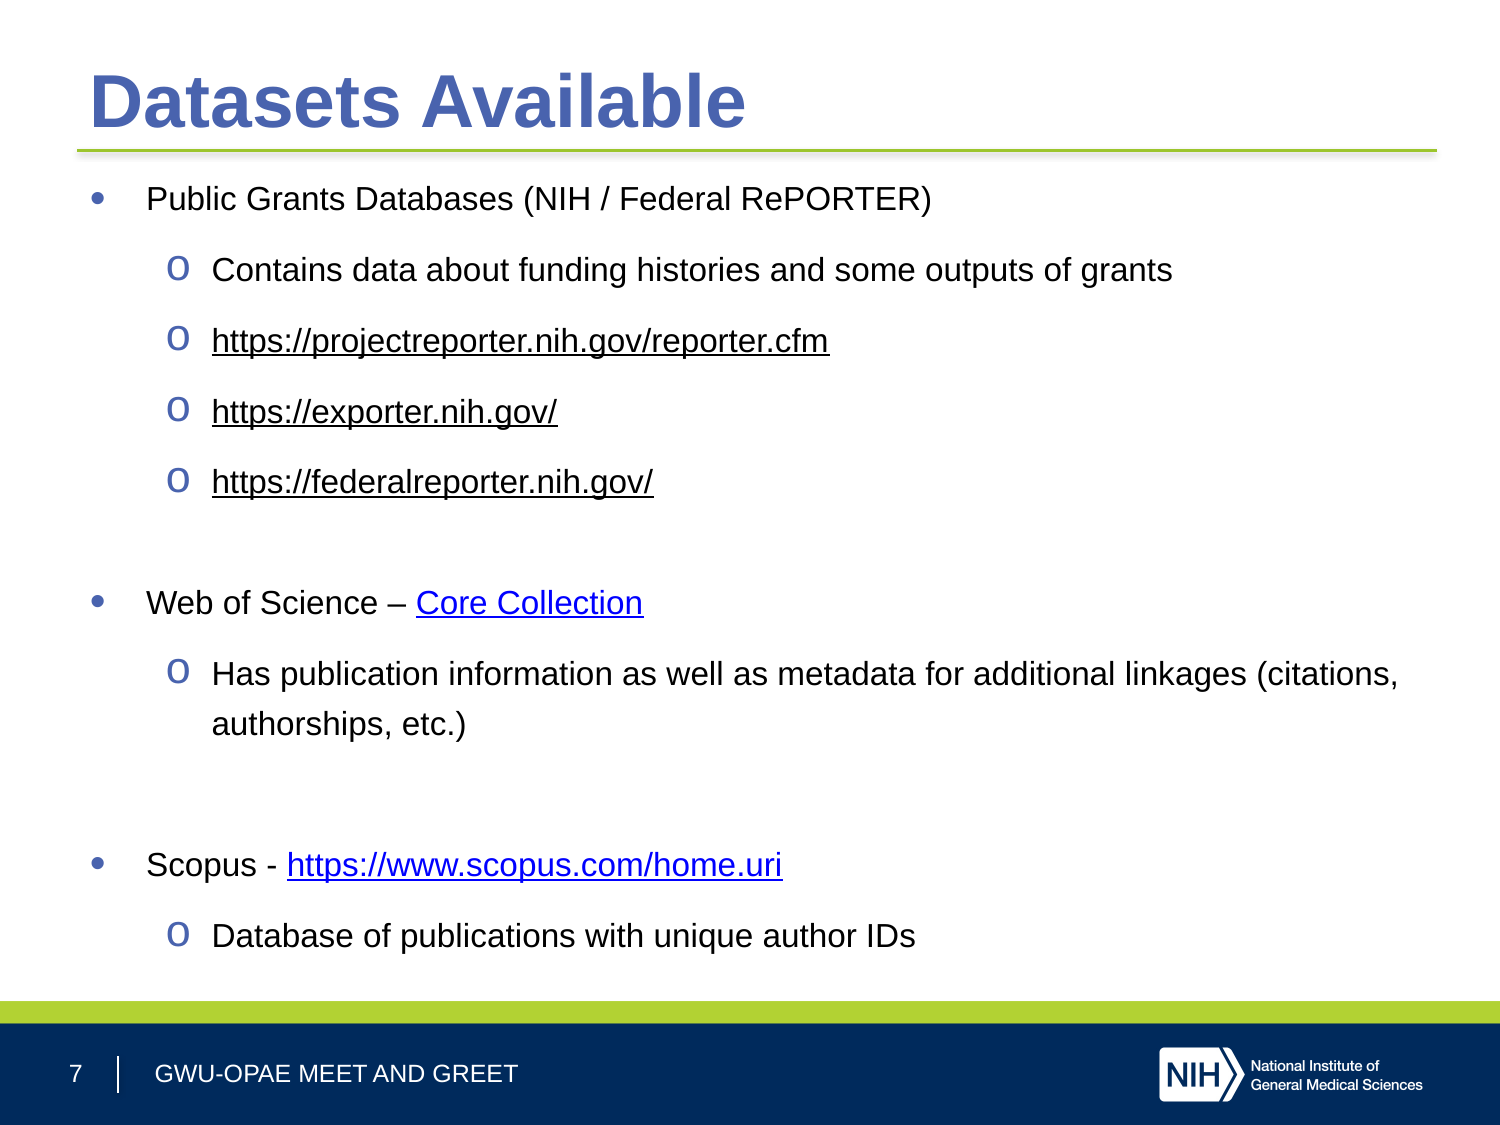

# Datasets Available
Public Grants Databases (NIH / Federal RePORTER)
Contains data about funding histories and some outputs of grants
https://projectreporter.nih.gov/reporter.cfm
https://exporter.nih.gov/
https://federalreporter.nih.gov/
Web of Science – Core Collection
Has publication information as well as metadata for additional linkages (citations, authorships, etc.)

Scopus - https://www.scopus.com/home.uri
Database of publications with unique author IDs
7
GWU-OPAE MEET AND GREET